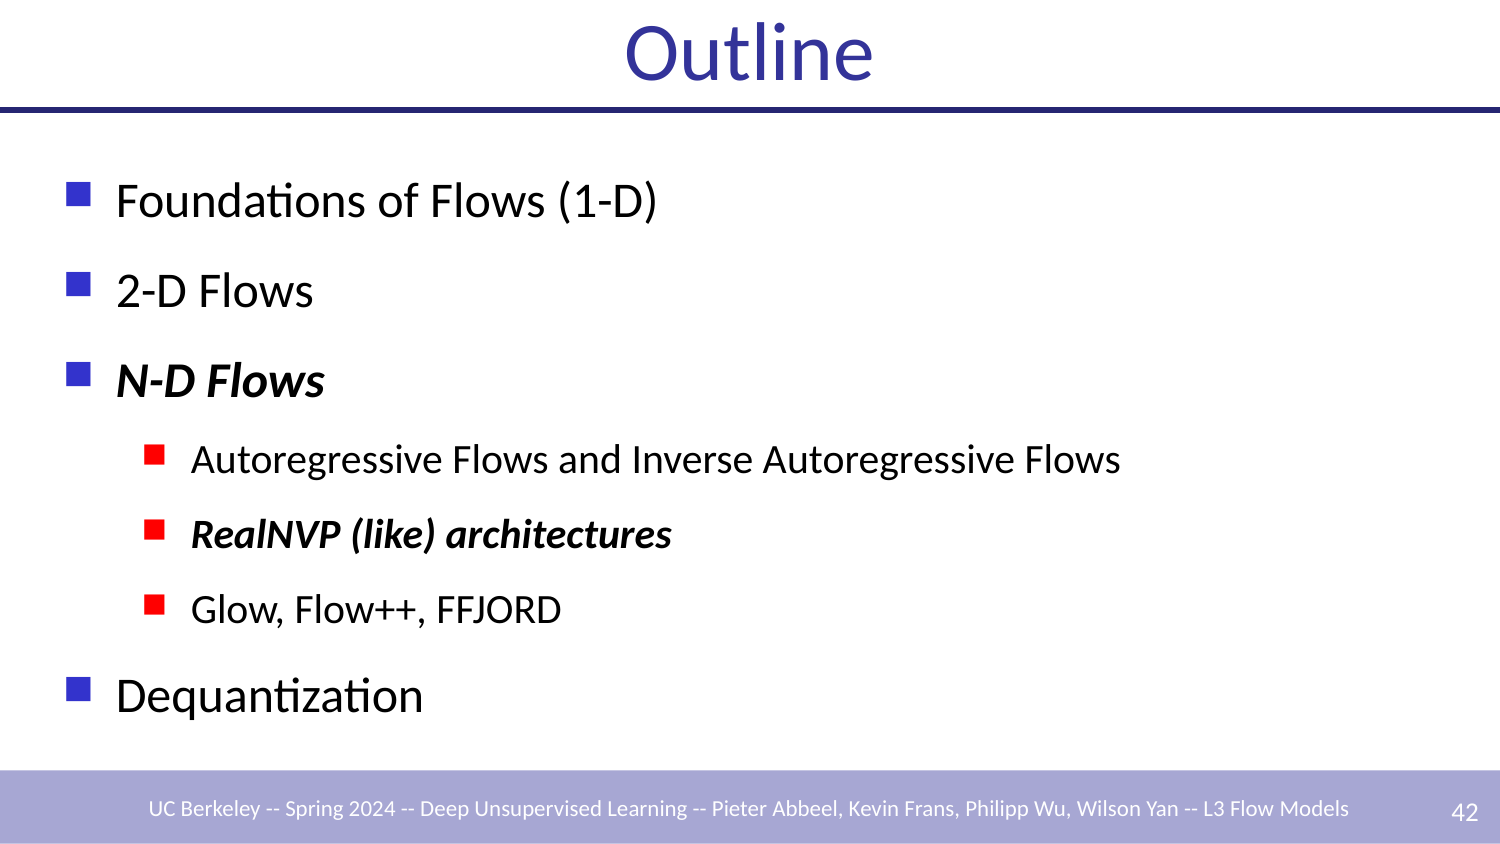

# Outline
Foundations of Flows (1-D)
2-D Flows
N-D Flows
Autoregressive Flows and Inverse Autoregressive Flows
RealNVP (like) architectures
Glow, Flow++, FFJORD
Dequantization

42